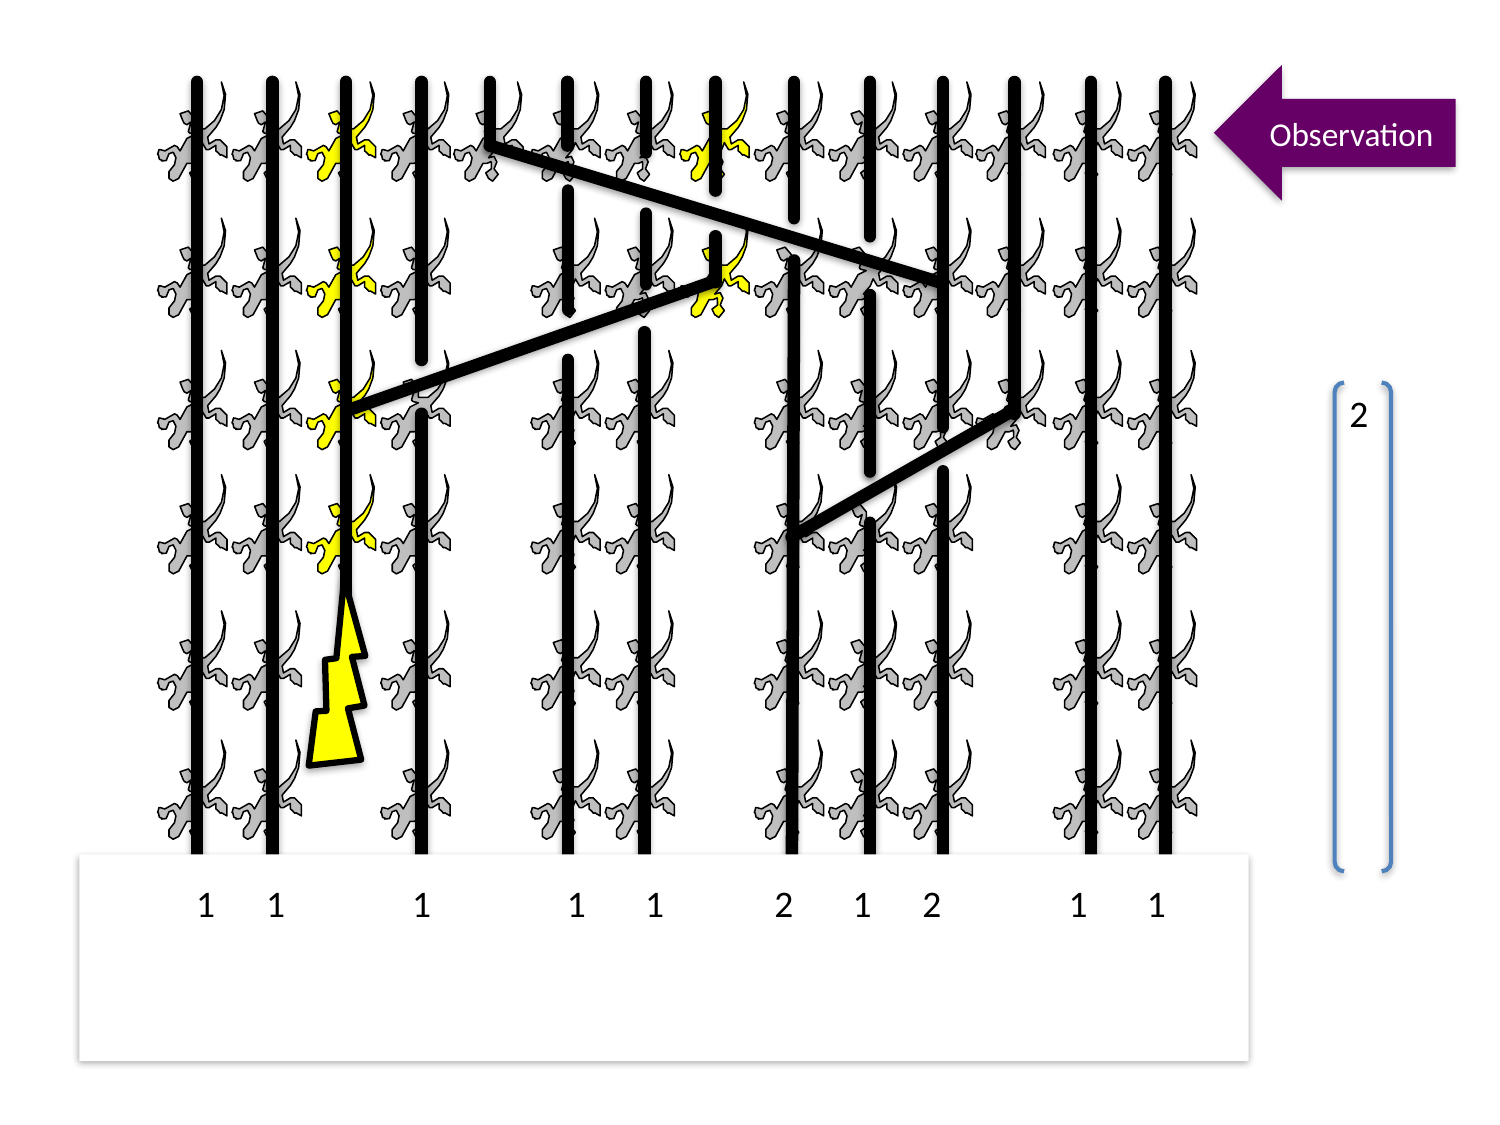

Observation

2

   1      1               1                1       1             2       1      2               1       1